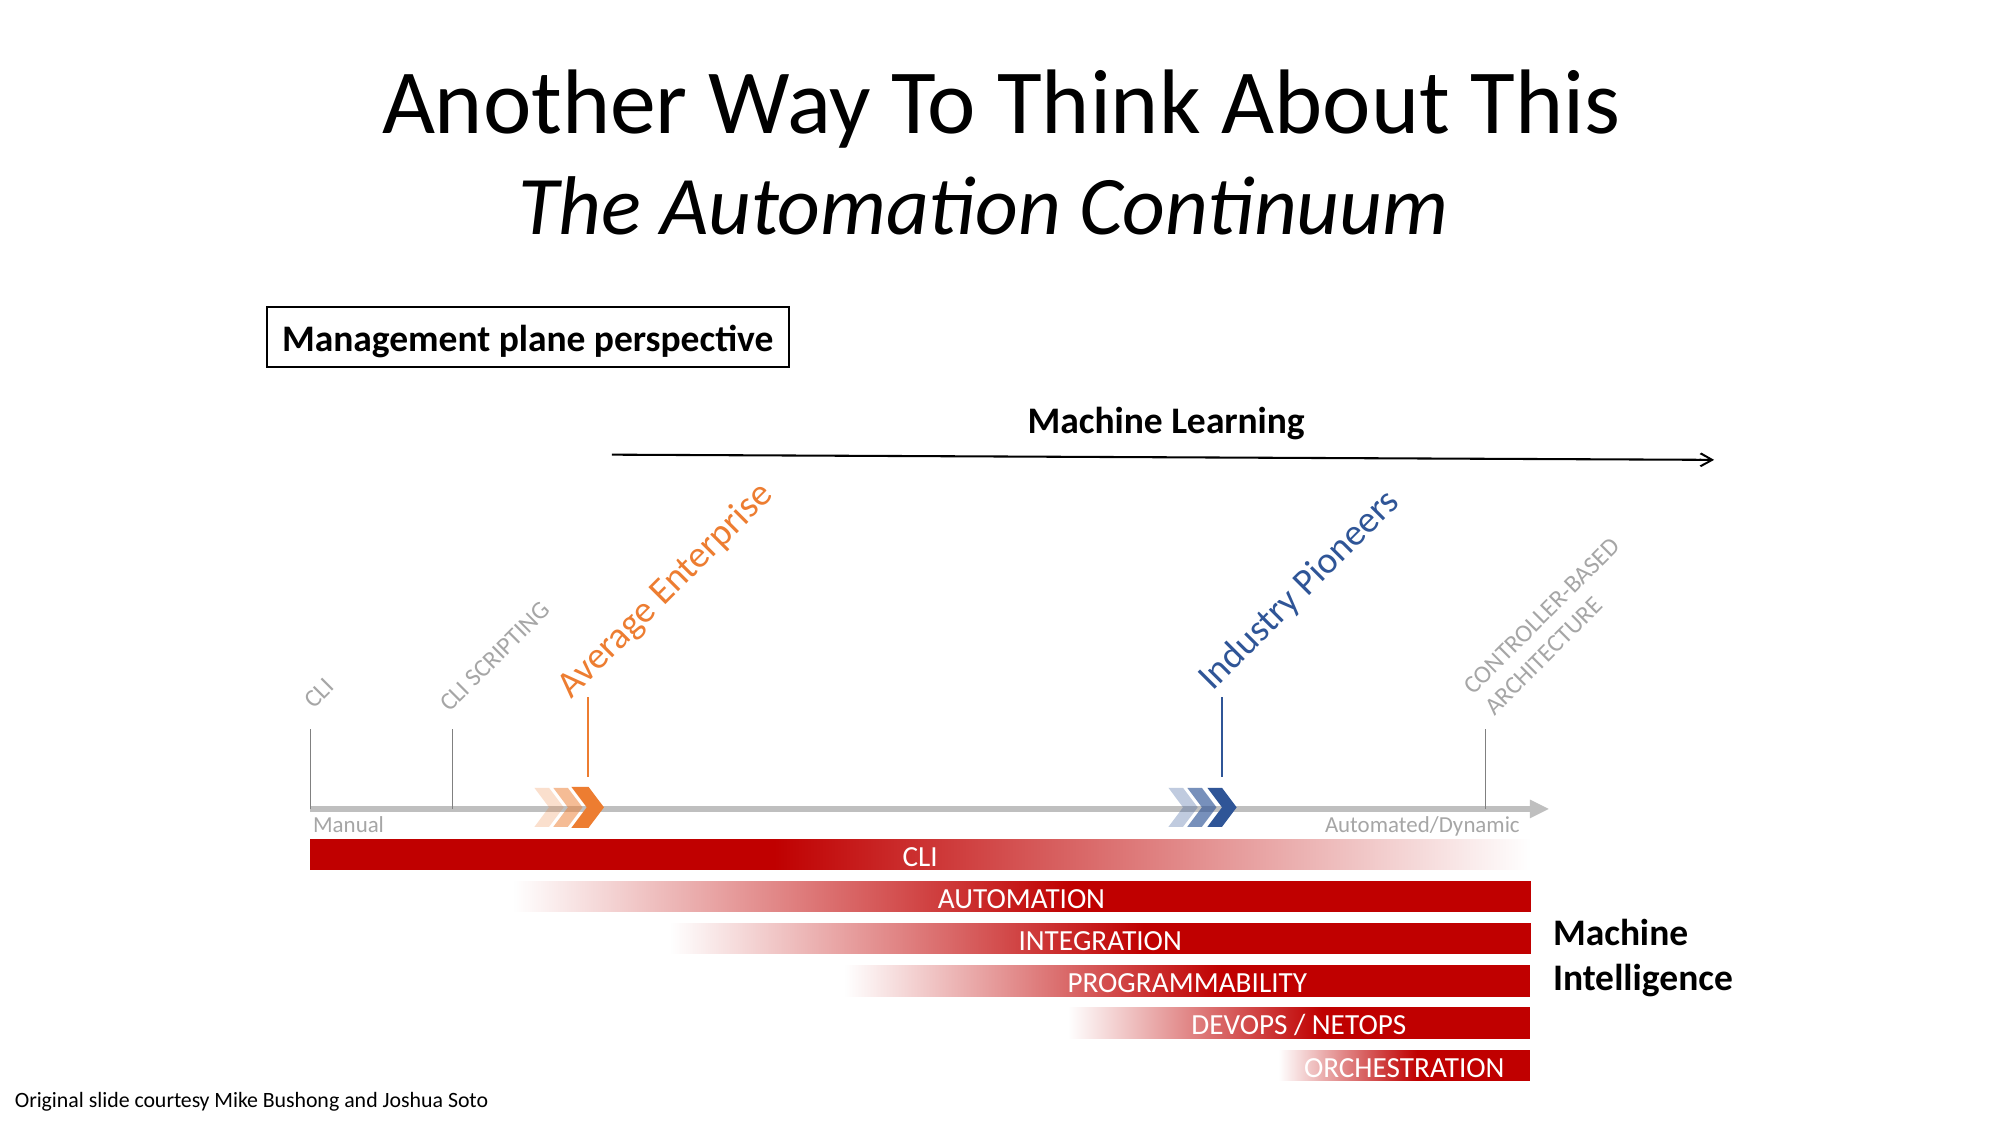

Another Way To Think About This
The Automation Continuum
Management plane perspective
Machine Learning
Average Enterprise

Industry Pioneers

CONTROLLER-BASED
ARCHITECTURE
CLI SCRIPTING
Manual
Automated/Dynamic
CLI
AUTOMATION
INTEGRATION
PROGRAMMABILITY
DEVOPS / NETOPS
ORCHESTRATION
Original slide courtesy Mike Bushong and Joshua Soto
CLI
Machine
Intelligence